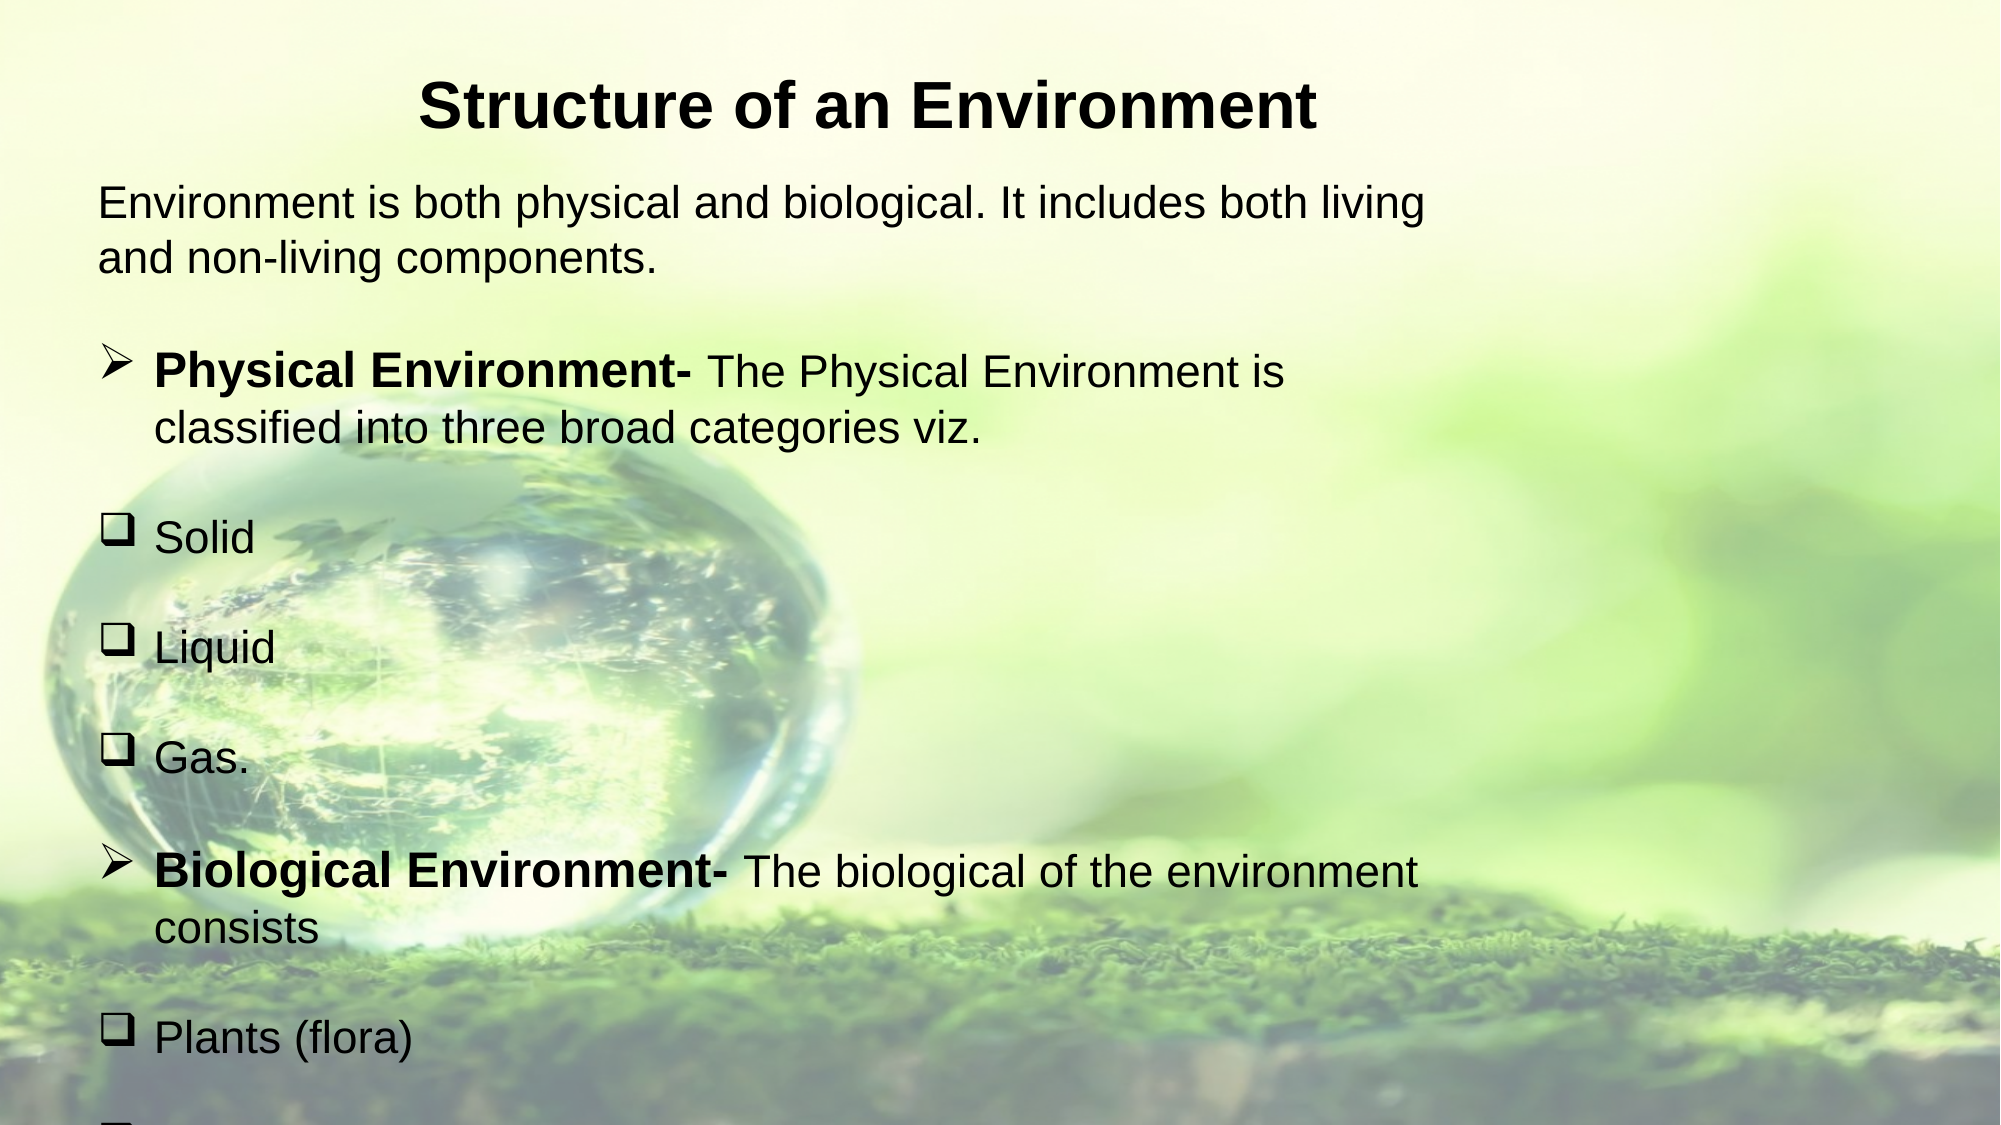

Structure of an Environment
Environment is both physical and biological. It includes both living and non-living components.

Physical Environment- The Physical Environment is classified into three broad categories viz.

Solid

Liquid

Gas.

Biological Environment- The biological of the environment consists

Plants (flora)

Animals (fauna).